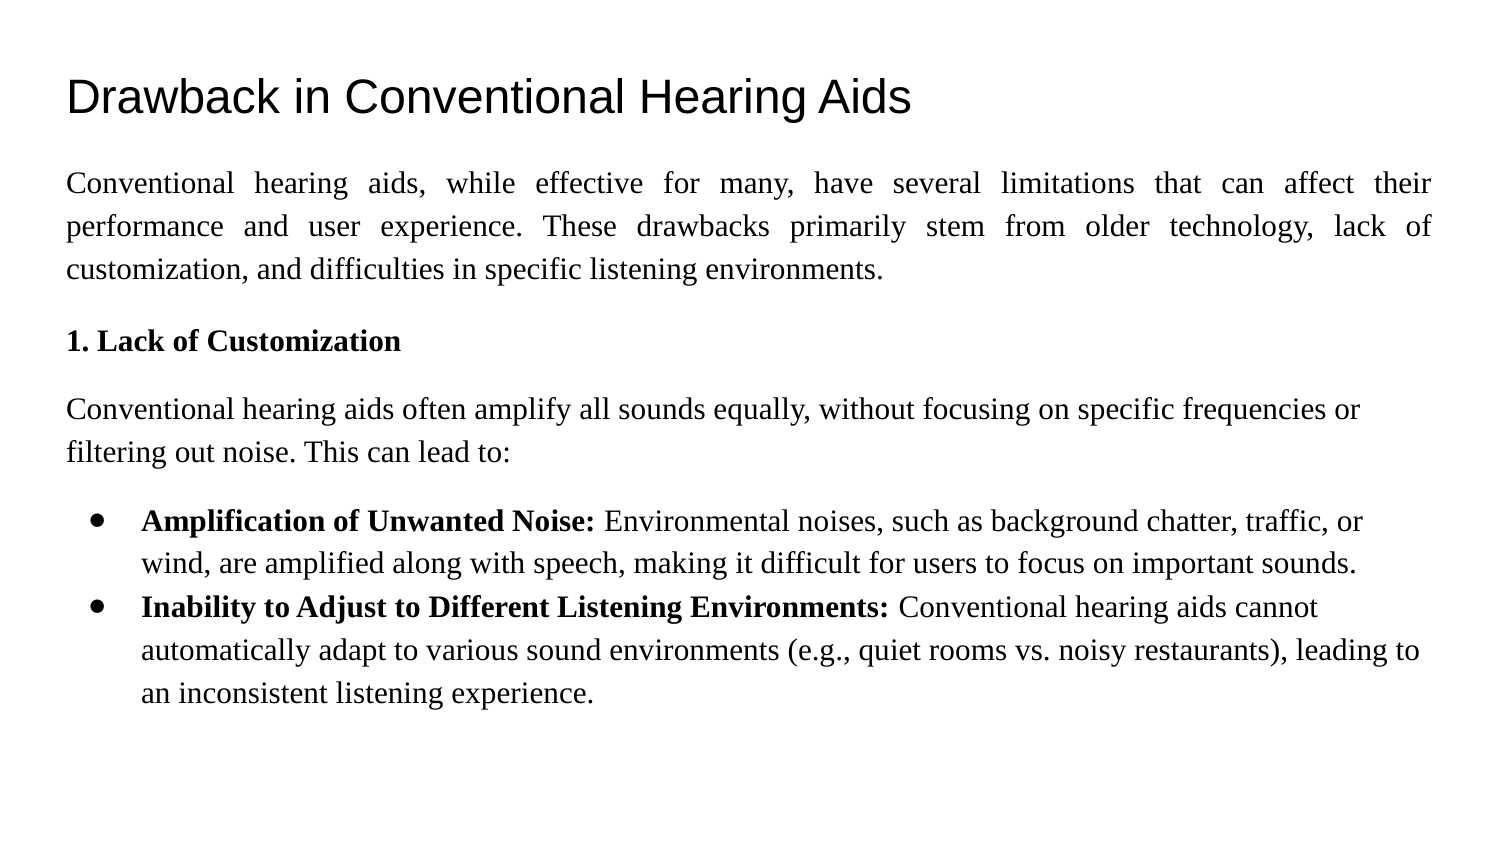

# Drawback in Conventional Hearing Aids
Conventional hearing aids, while effective for many, have several limitations that can affect their performance and user experience. These drawbacks primarily stem from older technology, lack of customization, and difficulties in specific listening environments.
1. Lack of Customization
Conventional hearing aids often amplify all sounds equally, without focusing on specific frequencies or filtering out noise. This can lead to:
Amplification of Unwanted Noise: Environmental noises, such as background chatter, traffic, or wind, are amplified along with speech, making it difficult for users to focus on important sounds.
Inability to Adjust to Different Listening Environments: Conventional hearing aids cannot automatically adapt to various sound environments (e.g., quiet rooms vs. noisy restaurants), leading to an inconsistent listening experience.